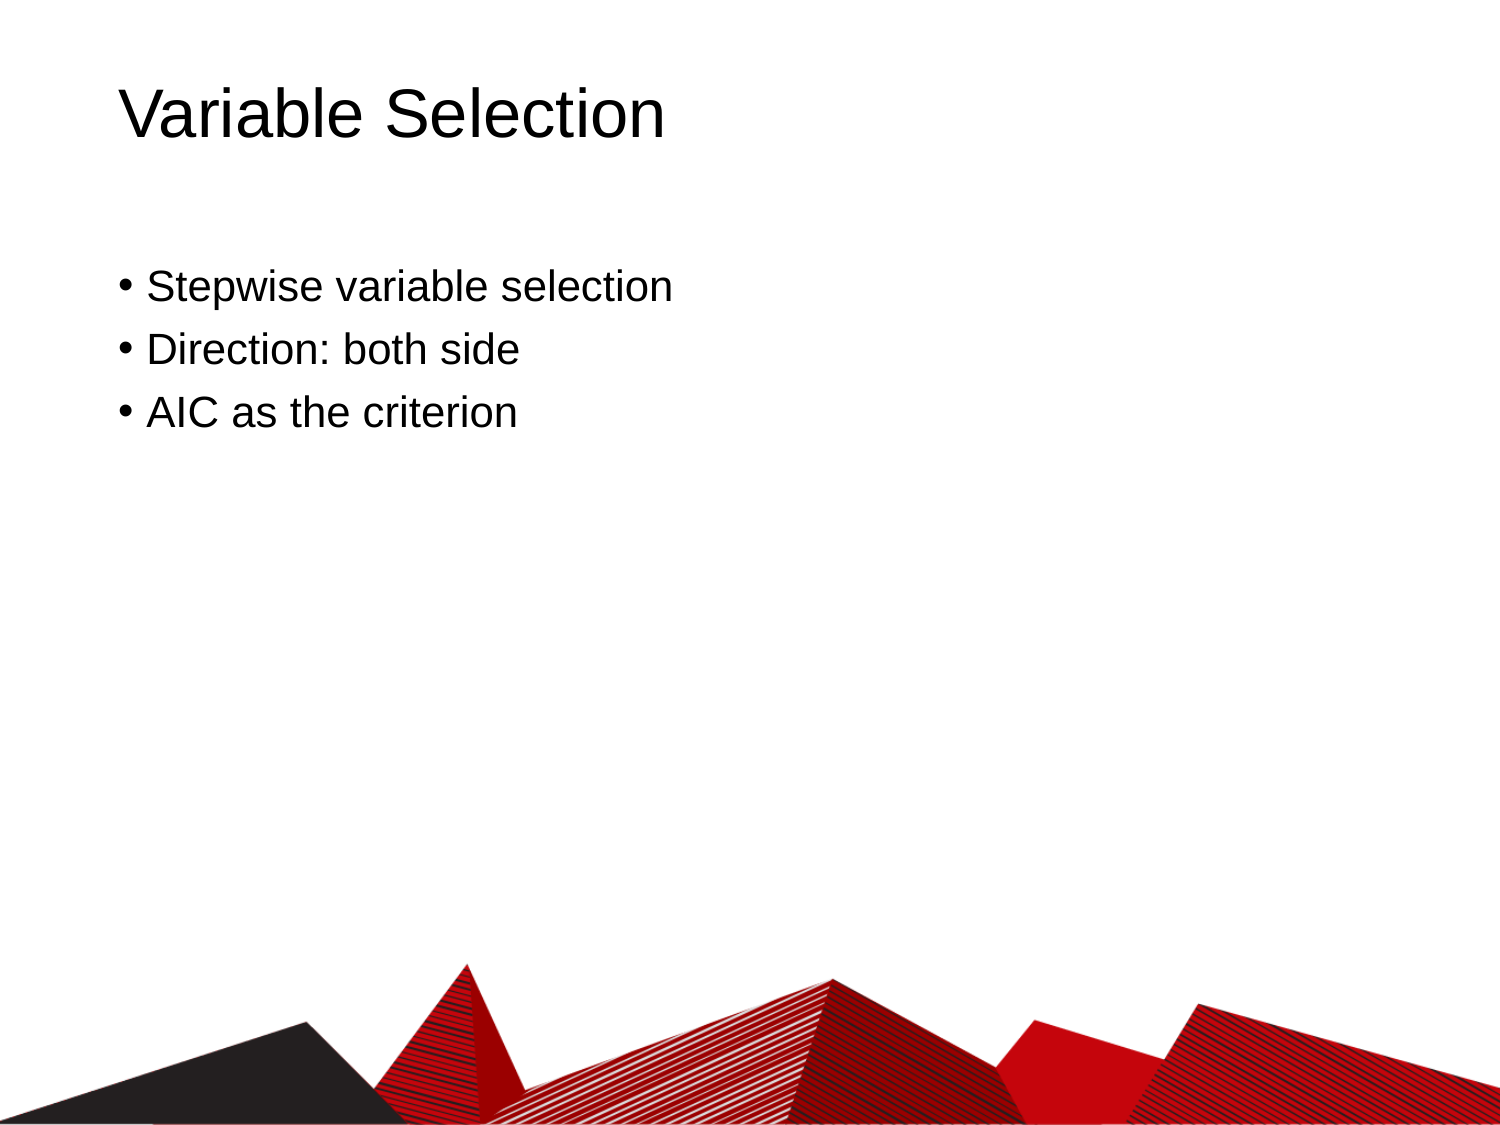

# Variable Selection
Stepwise variable selection
Direction: both side
AIC as the criterion